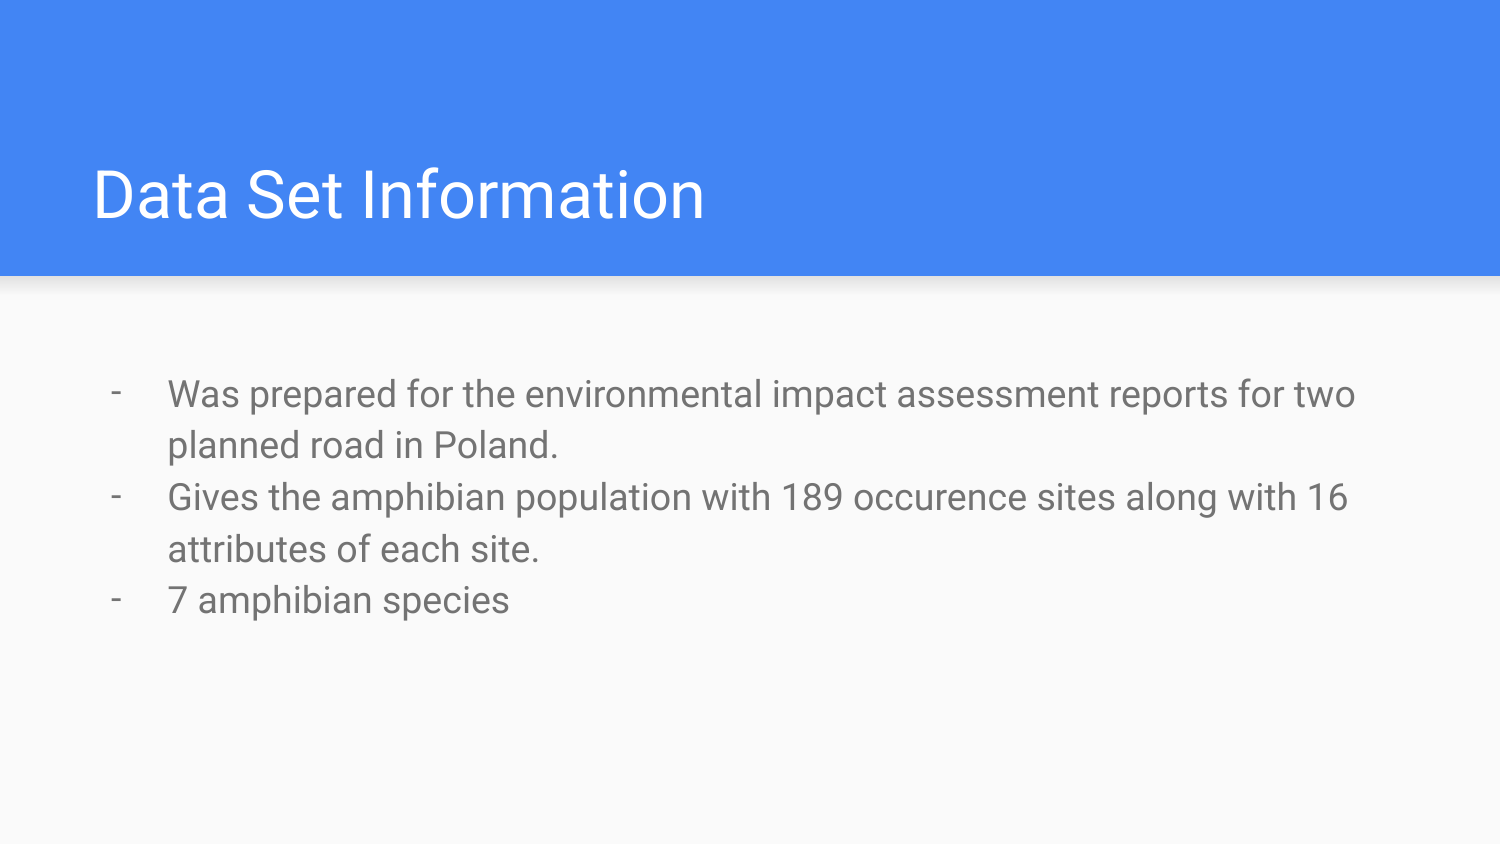

# Data Set Information
Was prepared for the environmental impact assessment reports for two planned road in Poland.
Gives the amphibian population with 189 occurence sites along with 16 attributes of each site.
7 amphibian species